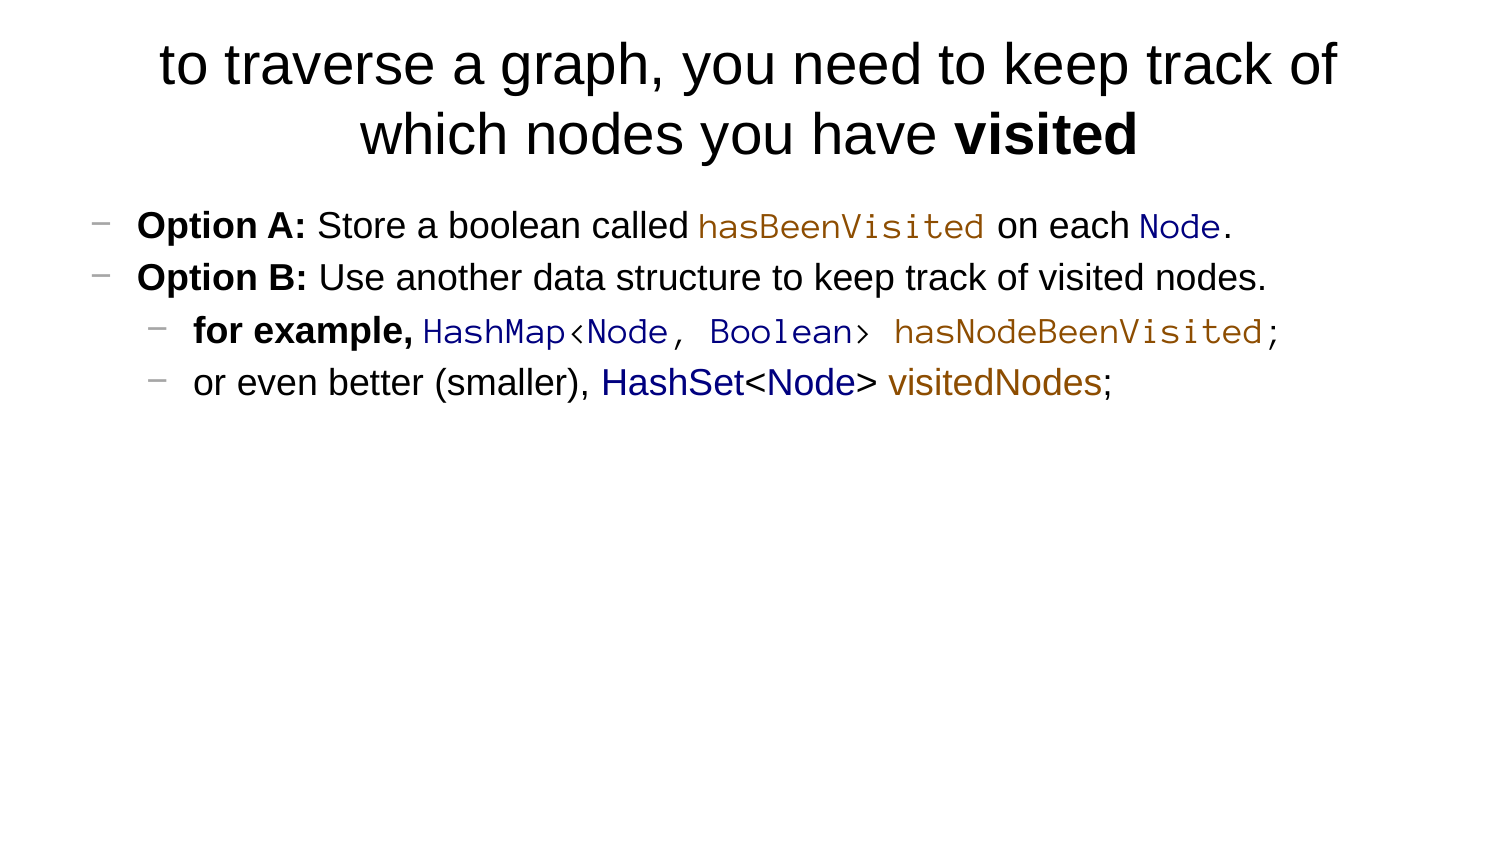

# to traverse a graph, you need to keep track of which nodes you have visited
Option A: Store a boolean called hasBeenVisited on each Node.
Option B: Use another data structure to keep track of visited nodes.
for example, HashMap<Node, Boolean> hasNodeBeenVisited;
or even better (smaller), HashSet<Node> visitedNodes;